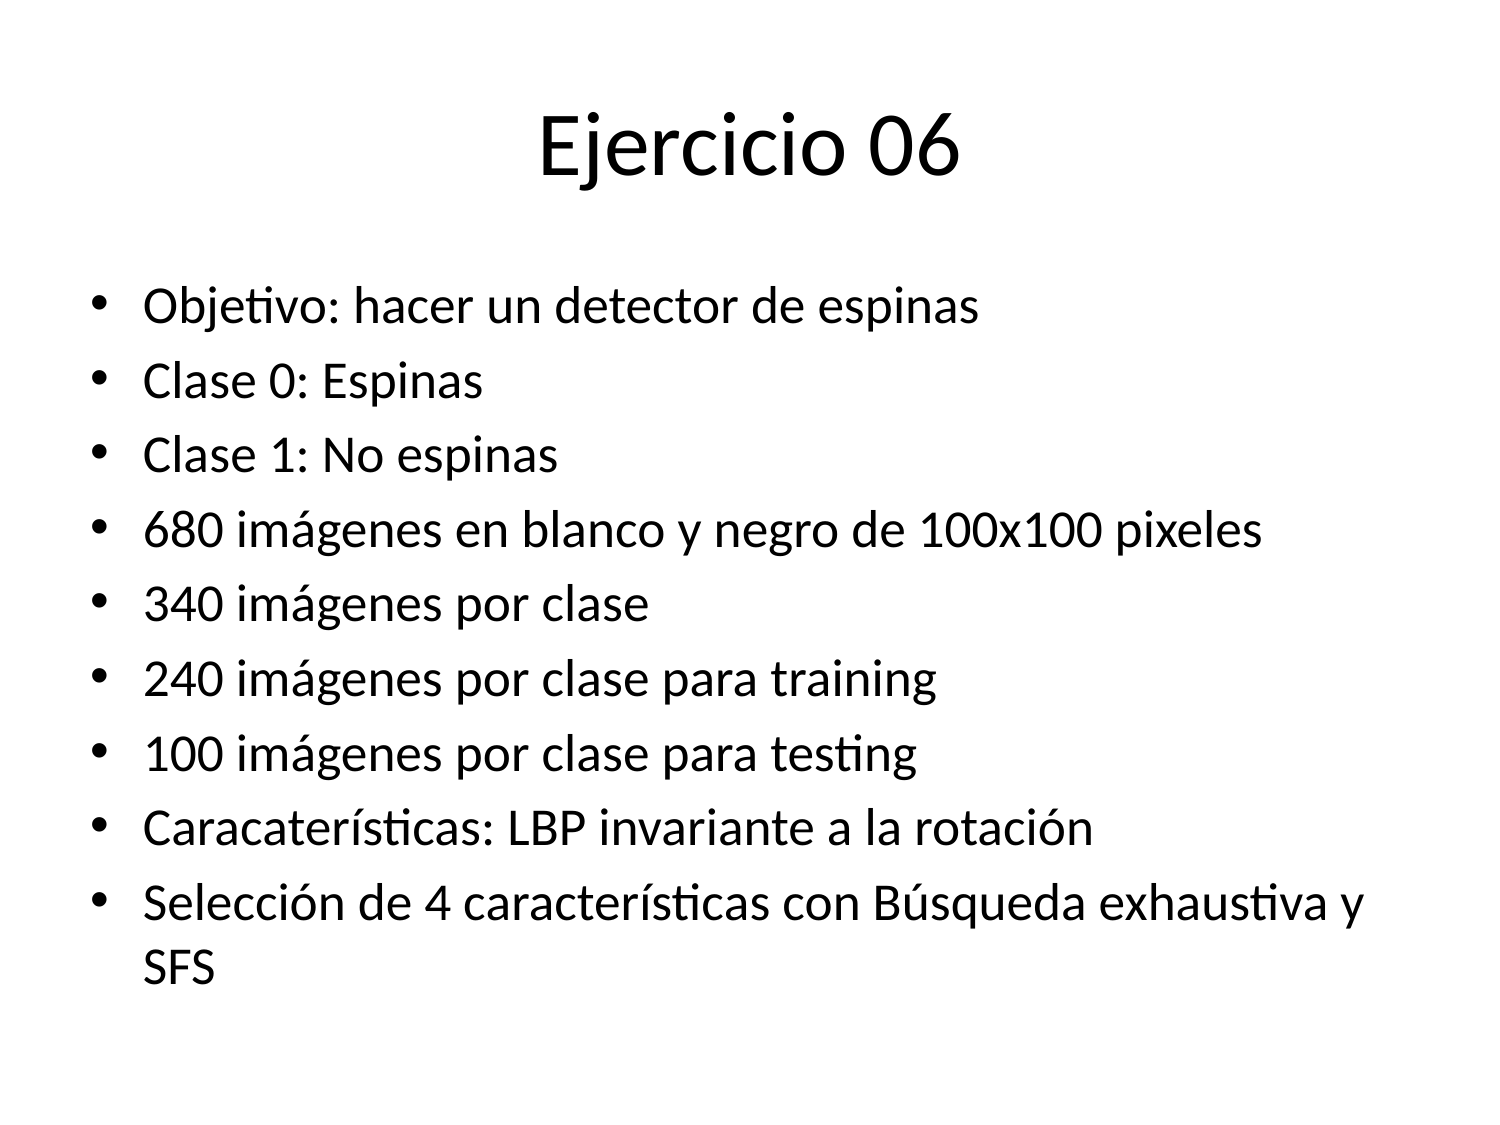

# Ejercicio 06
Objetivo: hacer un detector de espinas
Clase 0: Espinas
Clase 1: No espinas
680 imágenes en blanco y negro de 100x100 pixeles
340 imágenes por clase
240 imágenes por clase para training
100 imágenes por clase para testing
Caracaterísticas: LBP invariante a la rotación
Selección de 4 características con Búsqueda exhaustiva y SFS